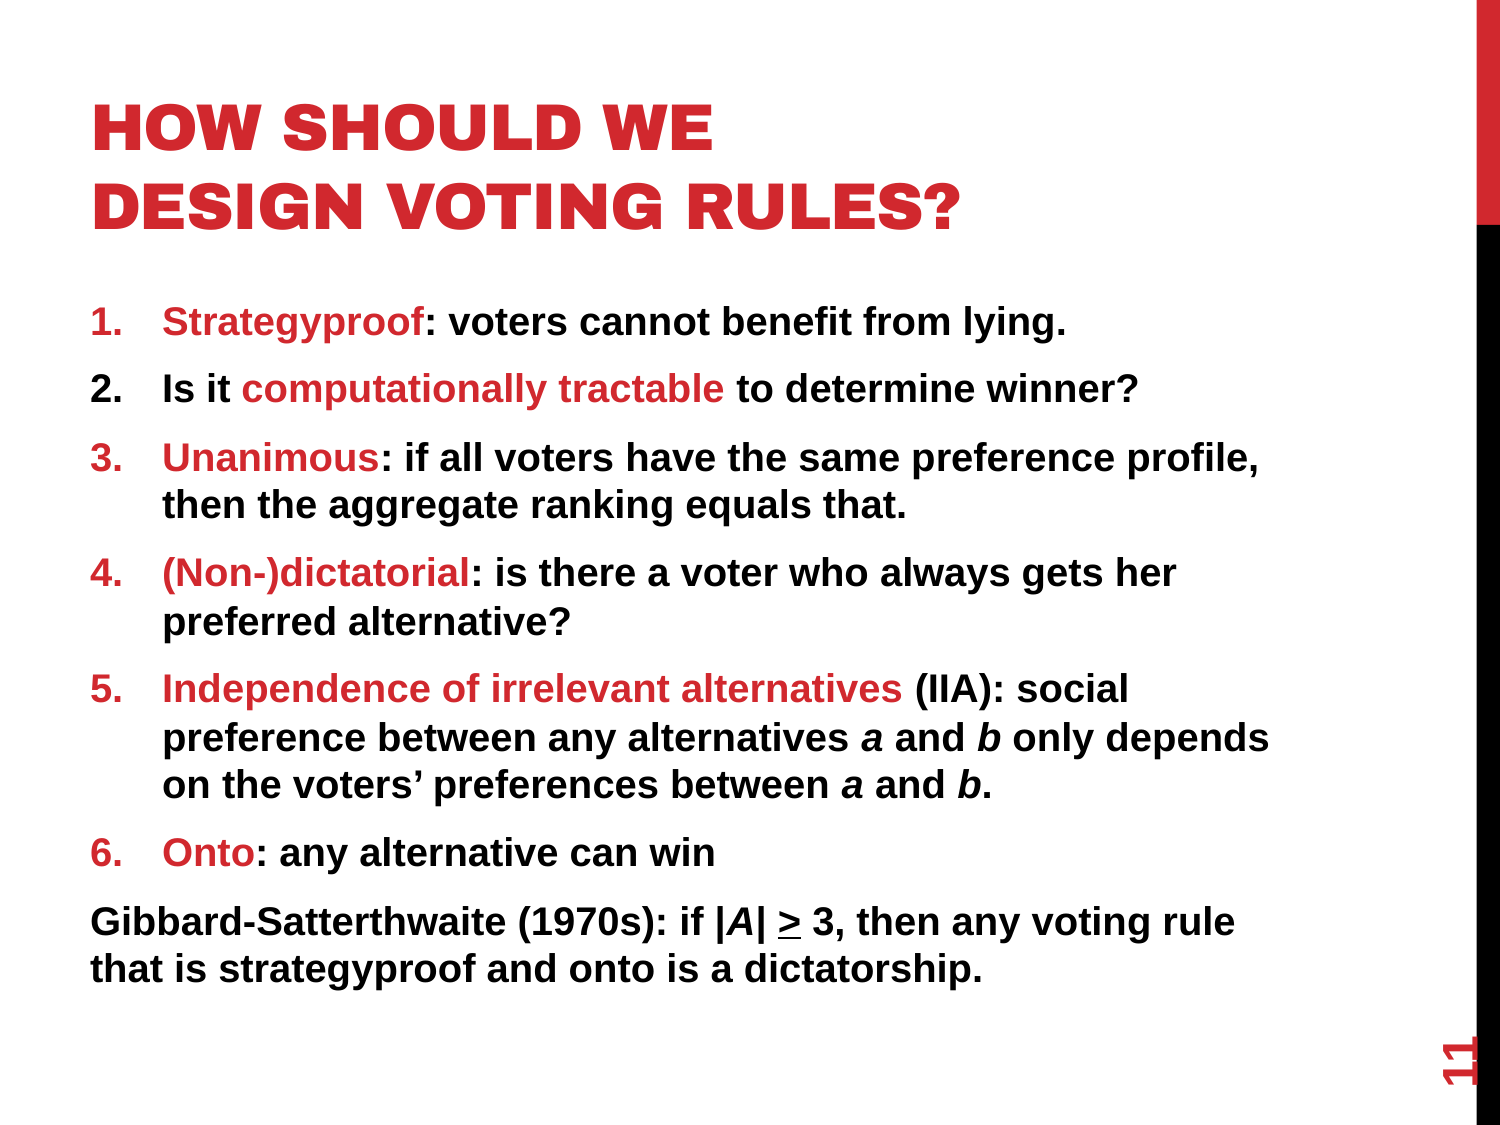

# How should we design voting rules?
Strategyproof: voters cannot benefit from lying.
Is it computationally tractable to determine winner?
Unanimous: if all voters have the same preference profile, then the aggregate ranking equals that.
(Non-)dictatorial: is there a voter who always gets her preferred alternative?
Independence of irrelevant alternatives (IIA): social preference between any alternatives a and b only depends on the voters’ preferences between a and b.
Onto: any alternative can win
Gibbard-Satterthwaite (1970s): if |A| > 3, then any voting rule that is strategyproof and onto is a dictatorship.
11